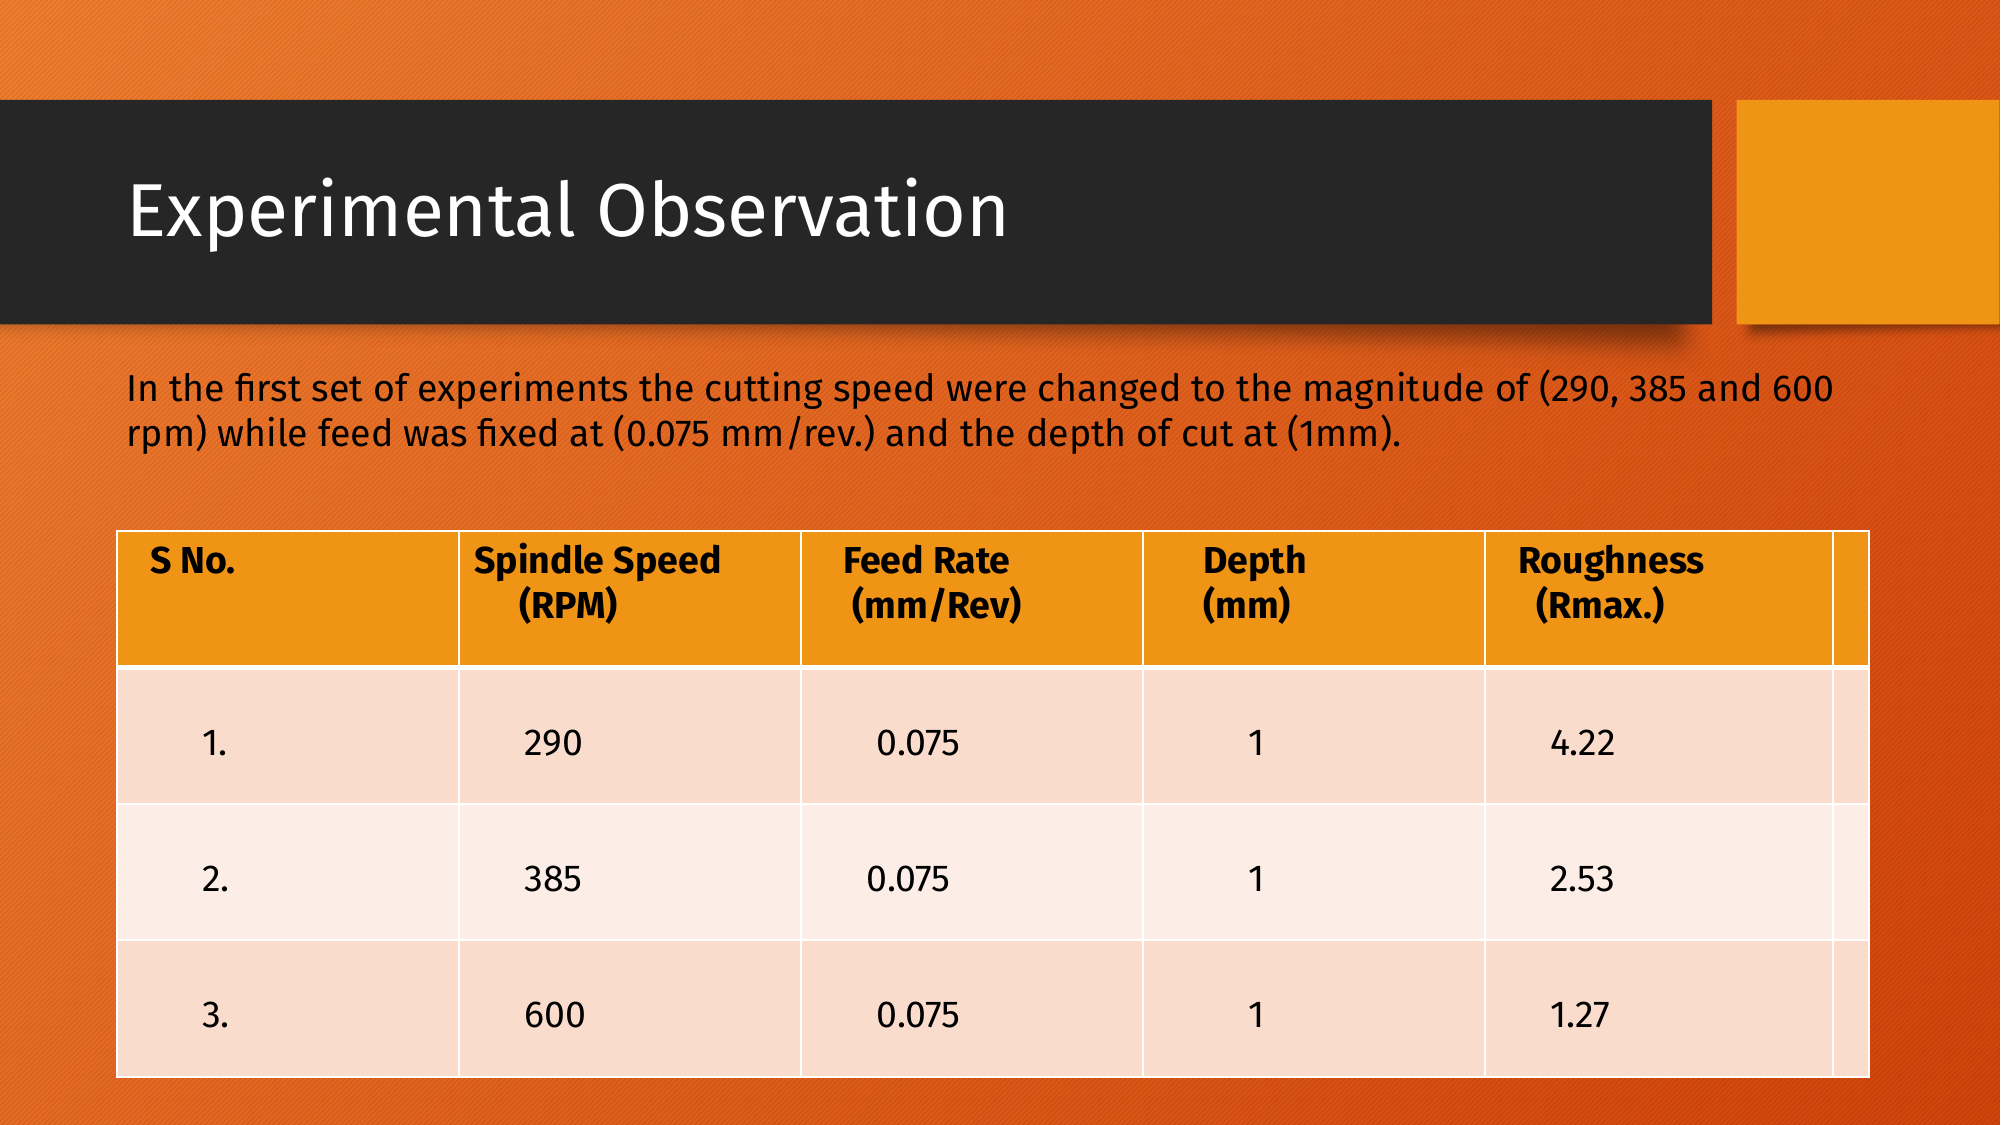

# Experimental Observation
In the first set of experiments the cutting speed were changed to the magnitude of (290, 385 and 600 rpm) while feed was fixed at (0.075 mm/rev.) and the depth of cut at (1mm).
| ​  S No. | ​Spindle Speed      (RPM) | ​   Feed Rate     (mm/Rev) | ​     Depth      (mm) | ​  Roughness     (Rmax.) | ​ |
| --- | --- | --- | --- | --- | --- |
| ​        1. | ​      290 | ​       0.075 | ​          1 | ​      4.22 | ​ |
| ​        2. | ​      385 | ​      0.075 | ​          1 | ​      2.53 | ​ |
| ​        3. | ​      600 | ​       0.075 | ​          1 | ​      1.27 | ​ |